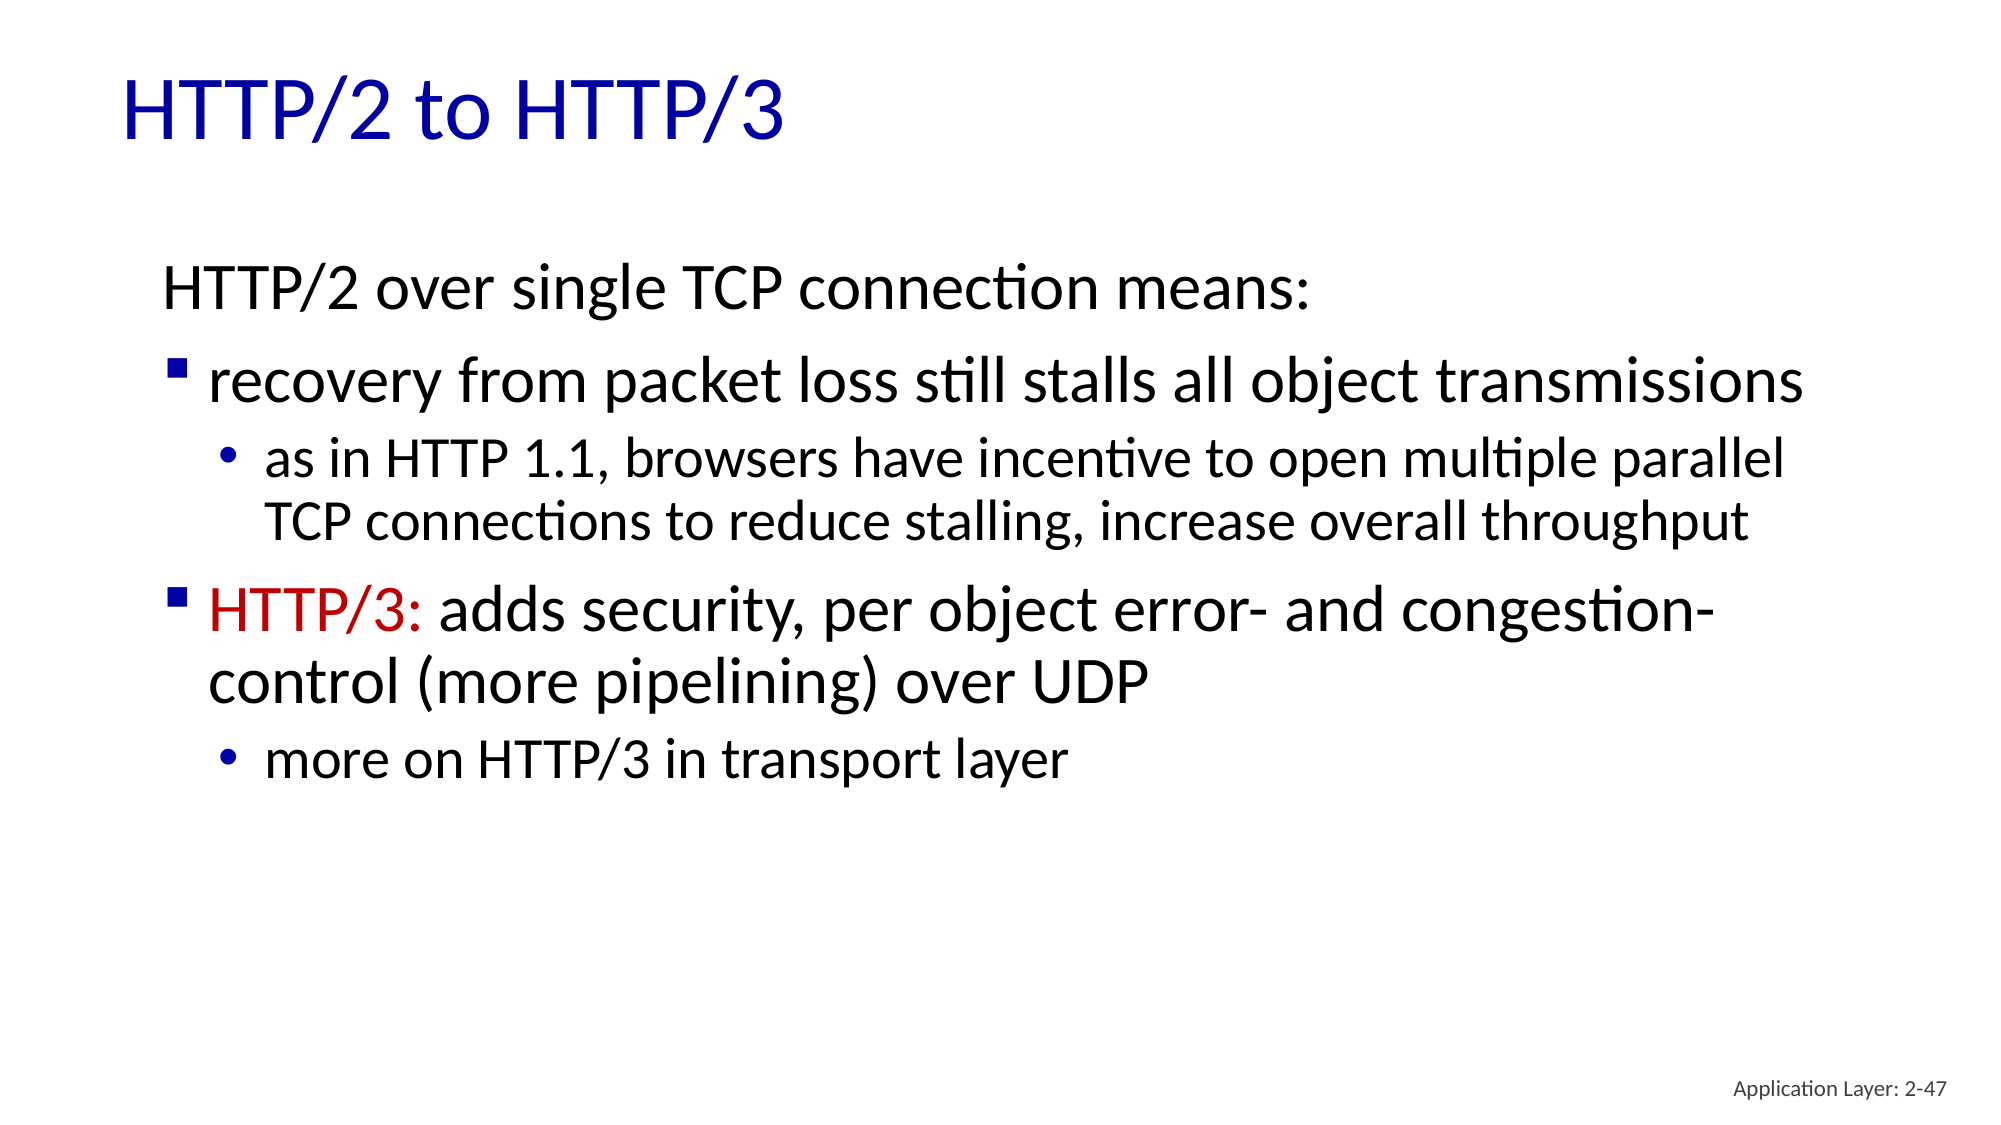

# HTTP/2 to HTTP/3
HTTP/2 over single TCP connection means:
recovery from packet loss still stalls all object transmissions
as in HTTP 1.1, browsers have incentive to open multiple parallel TCP connections to reduce stalling, increase overall throughput
HTTP/3: adds security, per object error- and congestion-control (more pipelining) over UDP
more on HTTP/3 in transport layer

Application Layer: 2-47